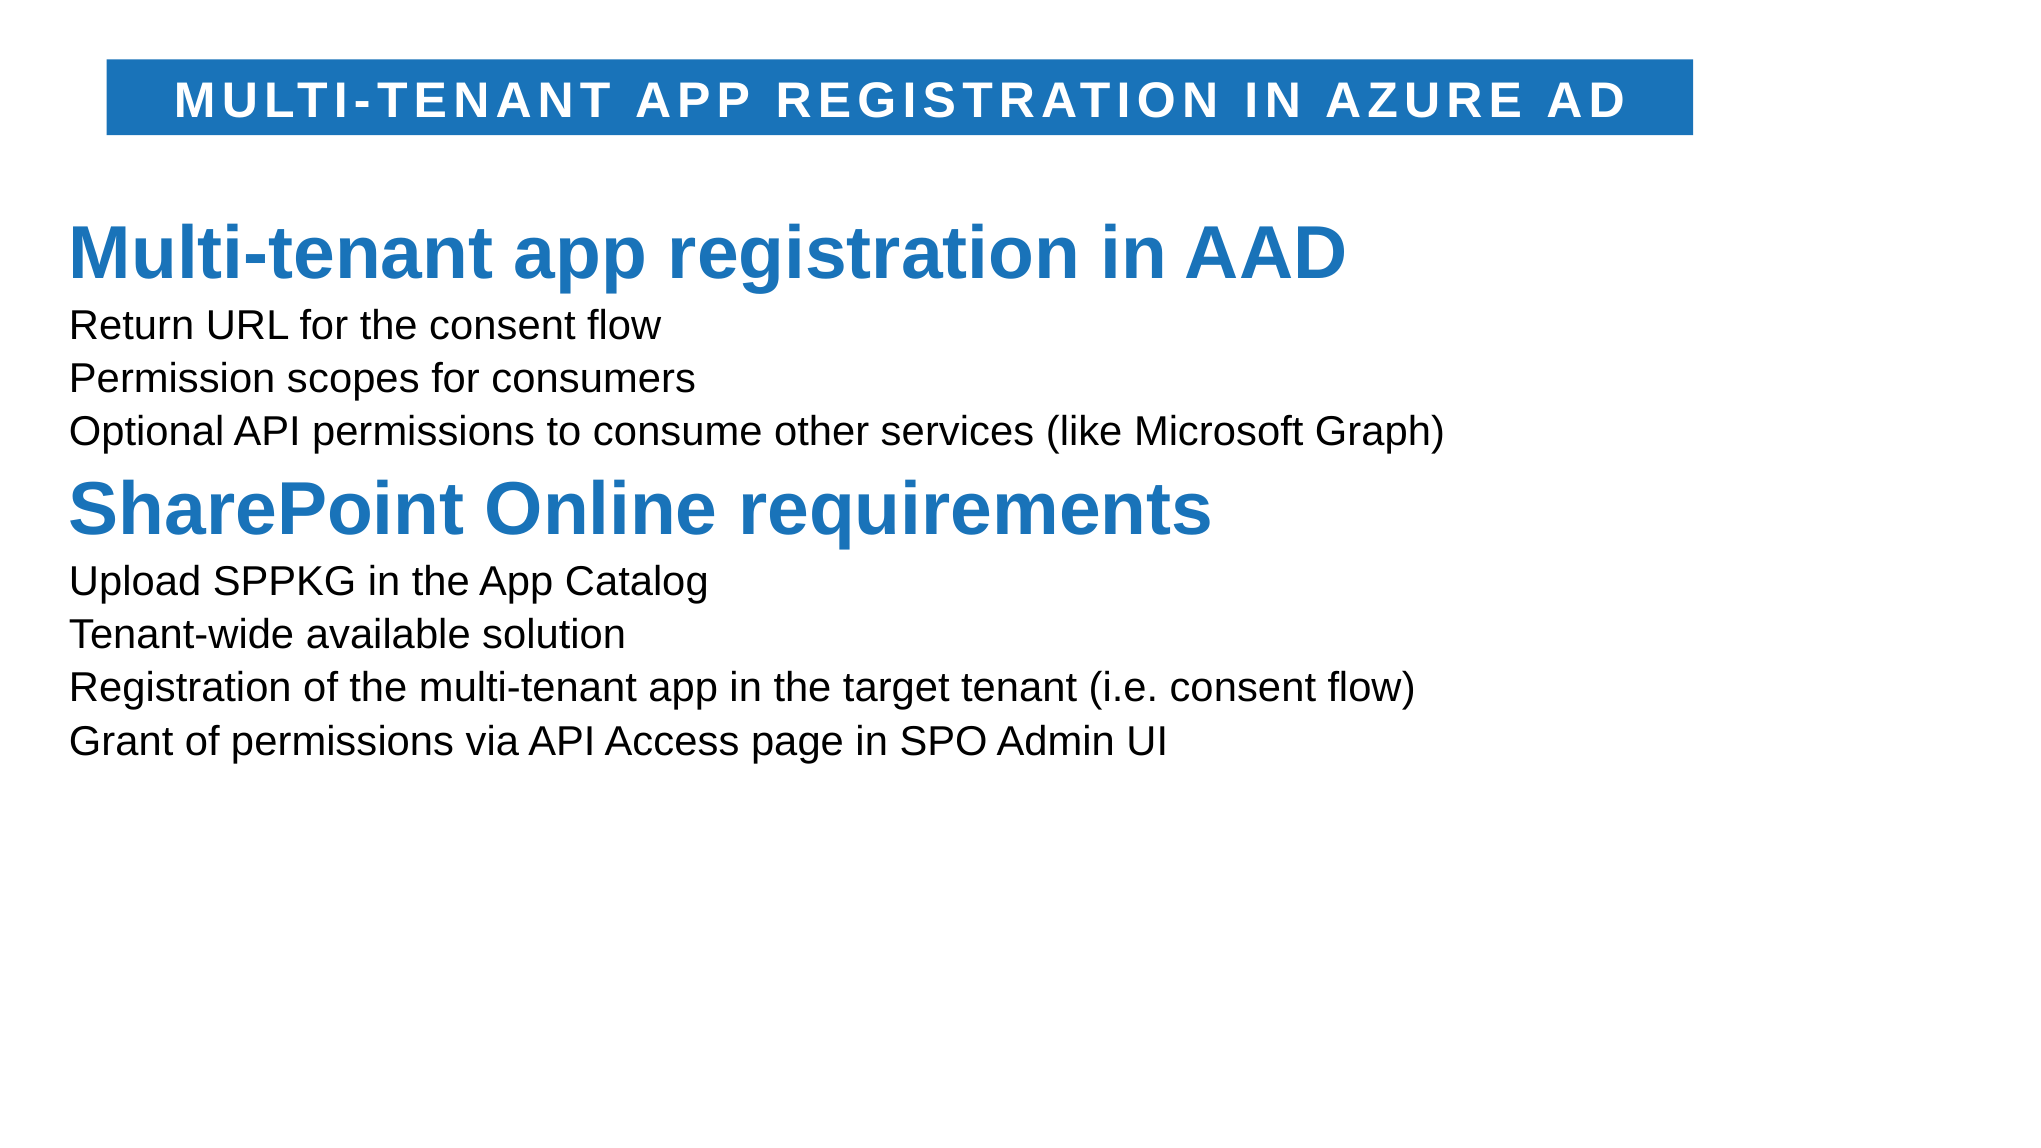

MULTI-TENANT APP REGISTRATION IN AZURE AD
Multi-tenant app registration in AAD
Return URL for the consent flow
Permission scopes for consumers
Optional API permissions to consume other services (like Microsoft Graph)
SharePoint Online requirements
Upload SPPKG in the App Catalog
Tenant-wide available solution
Registration of the multi-tenant app in the target tenant (i.e. consent flow)
Grant of permissions via API Access page in SPO Admin UI